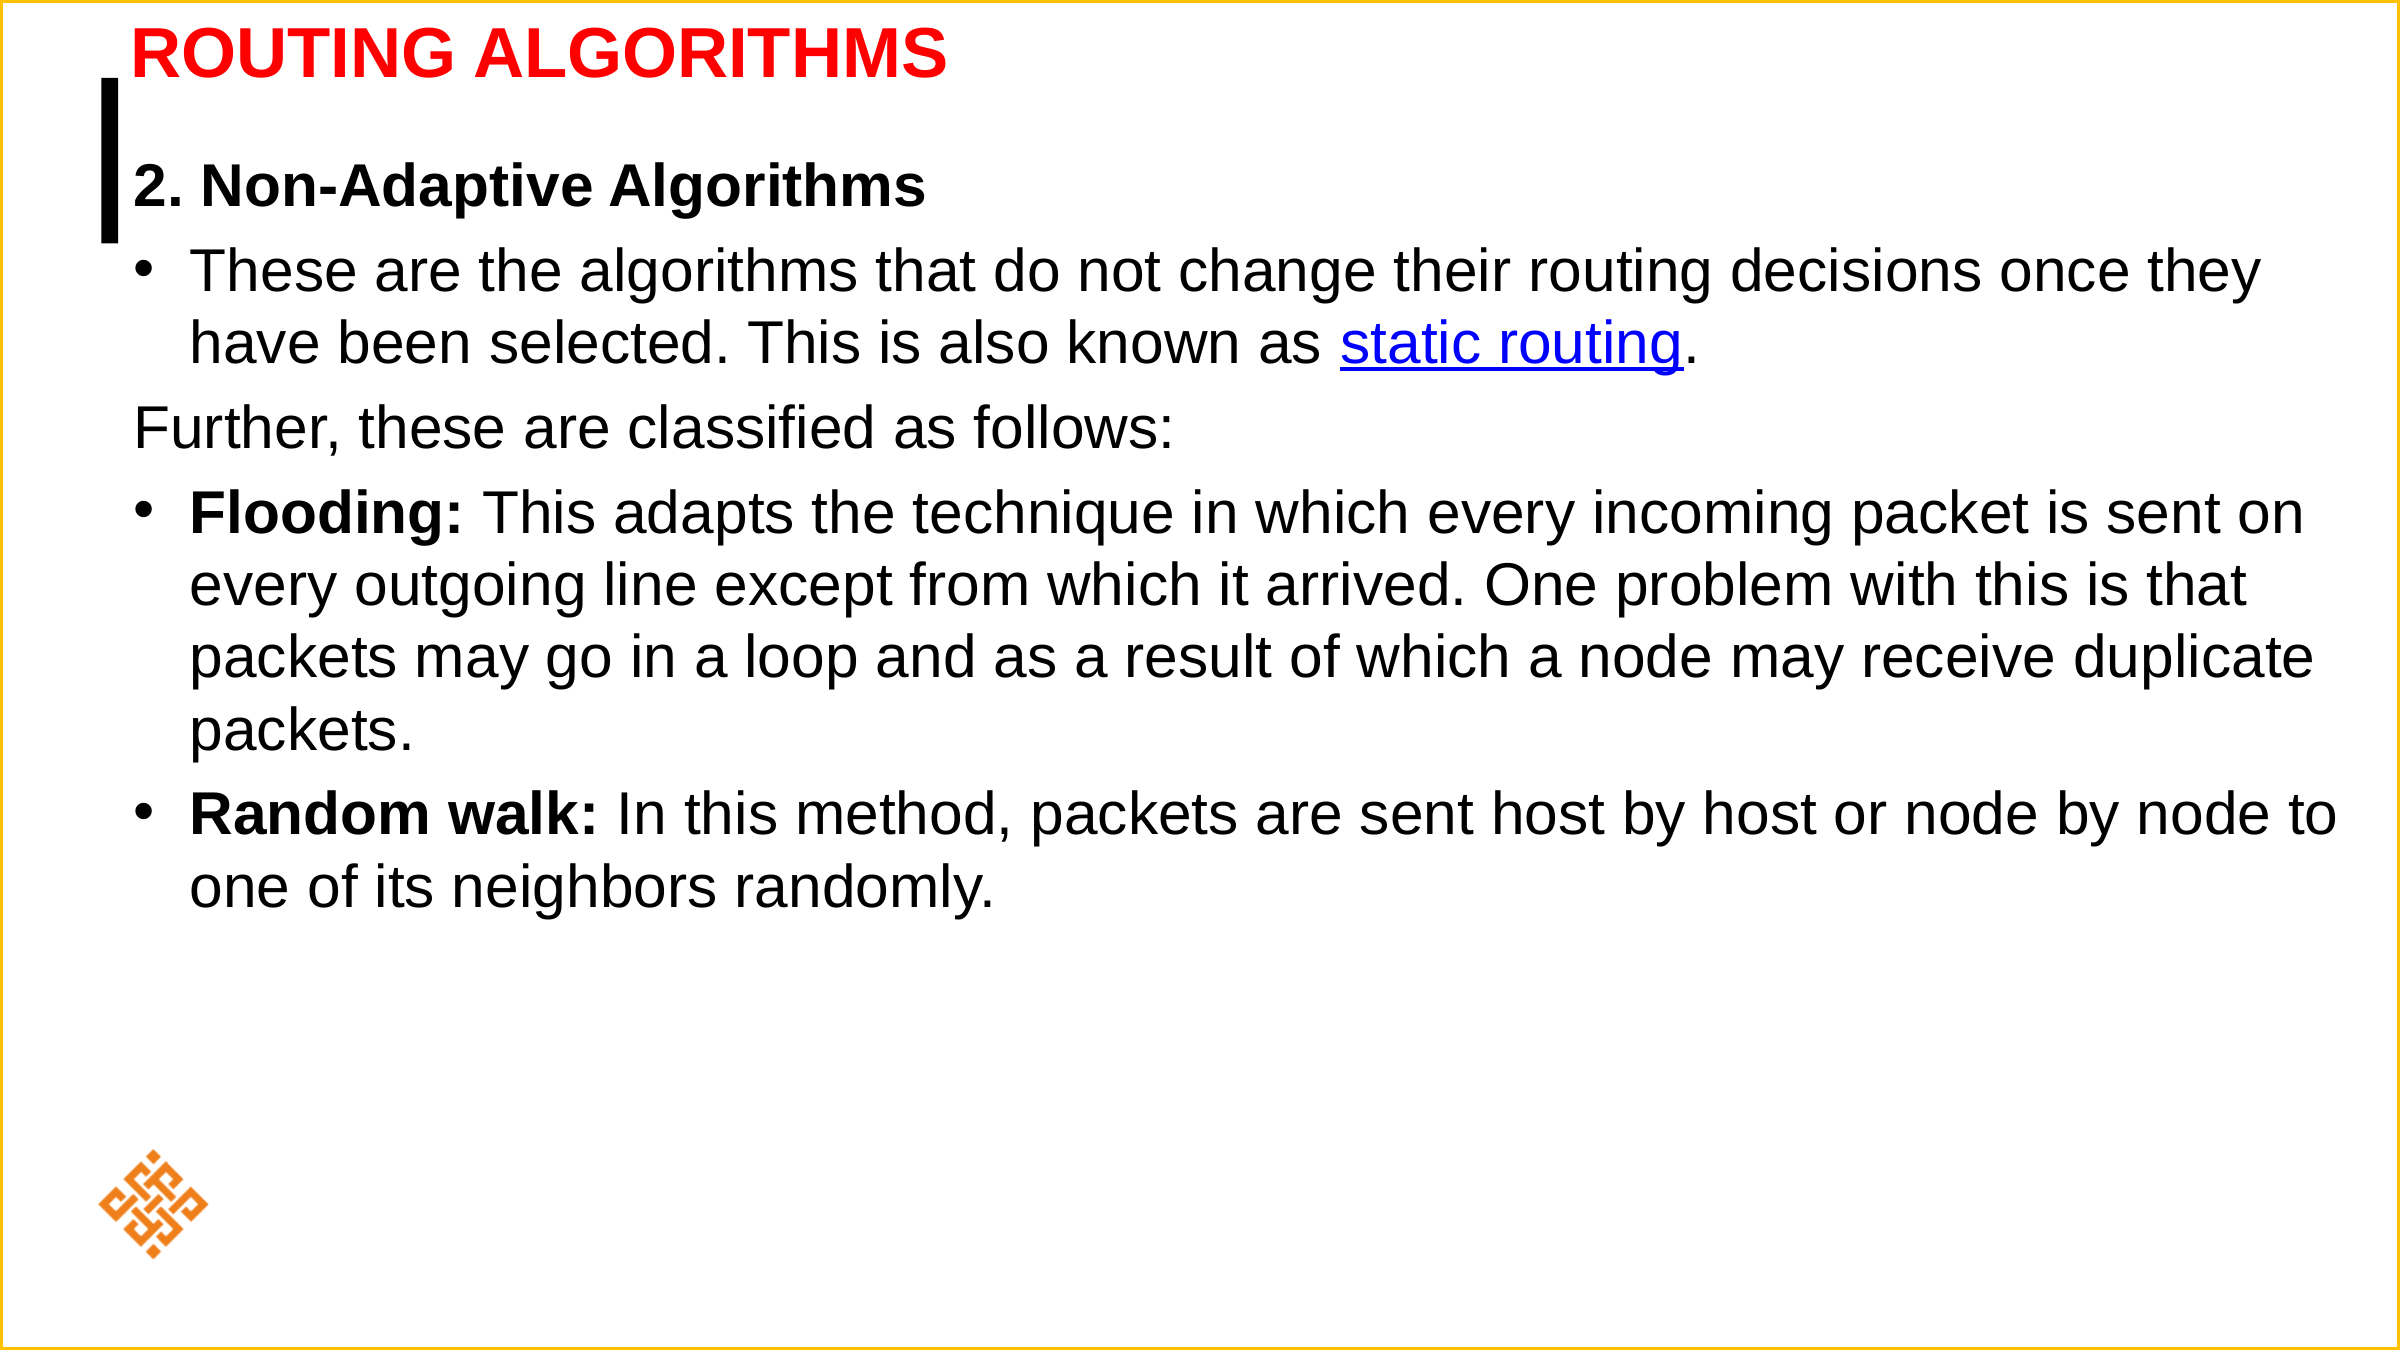

# Routing Algorithms
2. Non-Adaptive Algorithms
These are the algorithms that do not change their routing decisions once they have been selected. This is also known as static routing.
Further, these are classified as follows:
Flooding: This adapts the technique in which every incoming packet is sent on every outgoing line except from which it arrived. One problem with this is that packets may go in a loop and as a result of which a node may receive duplicate packets.
Random walk: In this method, packets are sent host by host or node by node to one of its neighbors randomly.